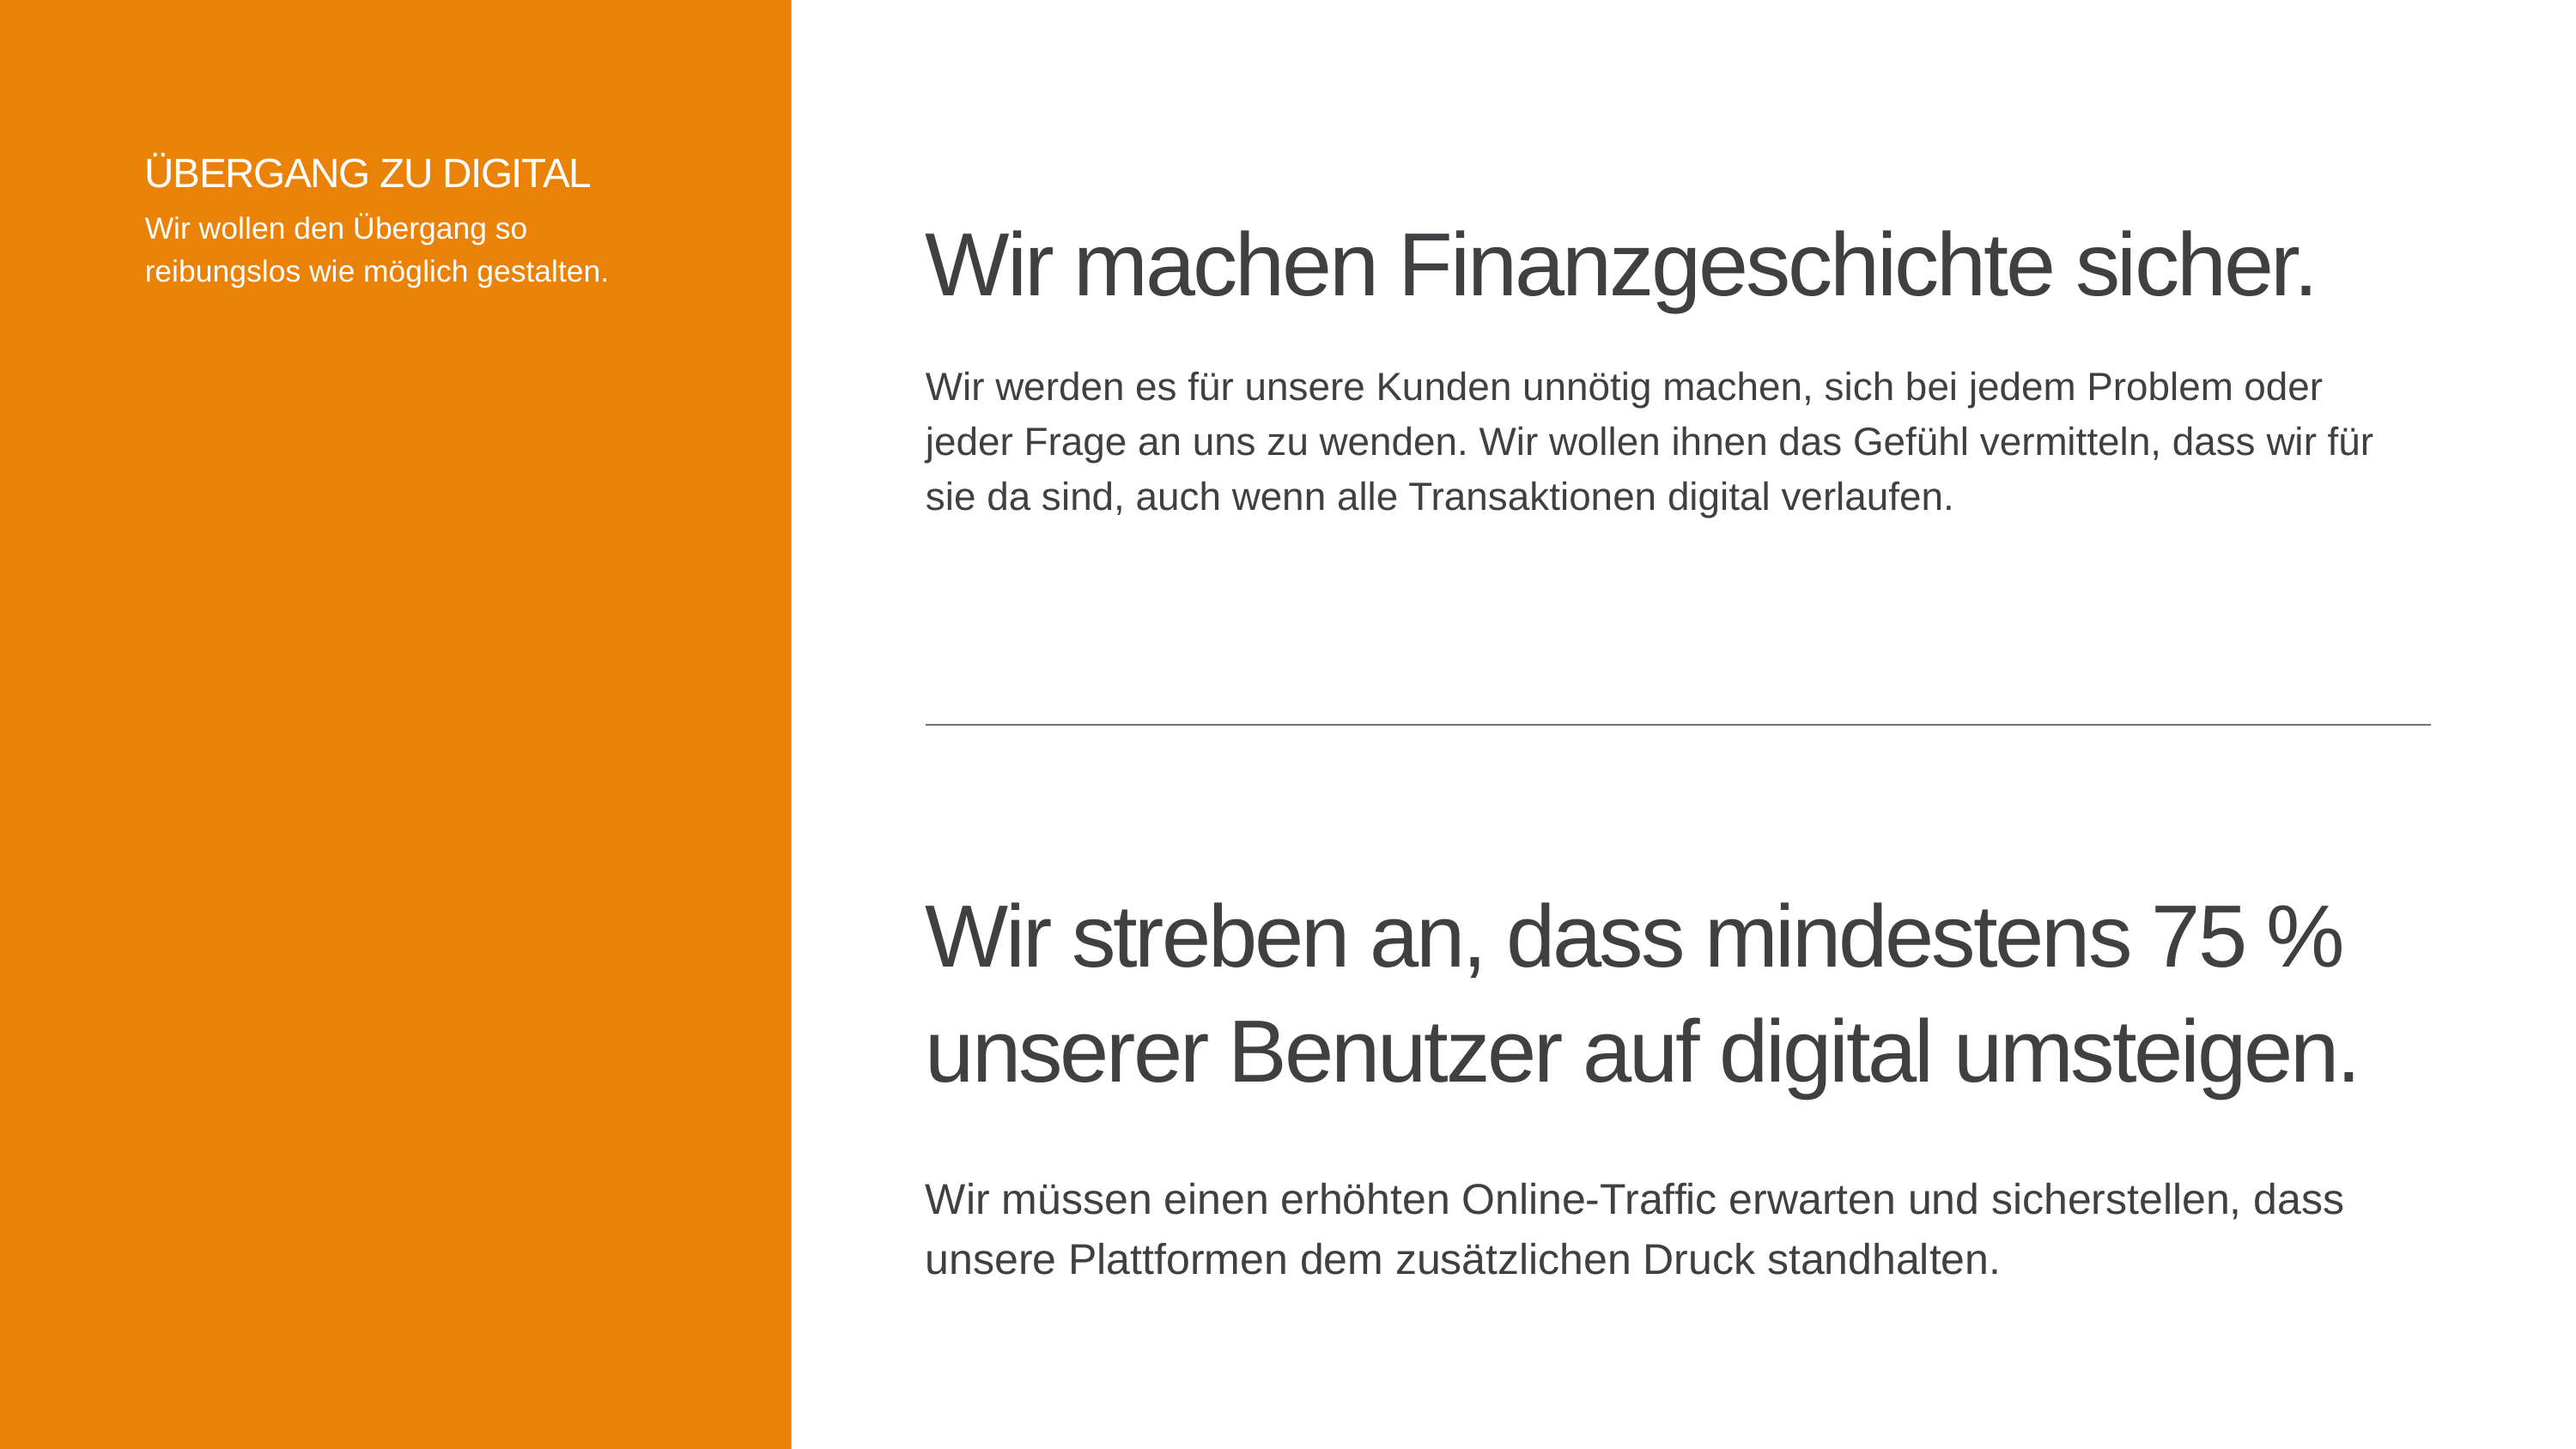

ÜBERGANG ZU DIGITAL
Wir wollen den Übergang so reibungslos wie möglich gestalten.
Wir machen Finanzgeschichte sicher.
Wir werden es für unsere Kunden unnötig machen, sich bei jedem Problem oder jeder Frage an uns zu wenden. Wir wollen ihnen das Gefühl vermitteln, dass wir für sie da sind, auch wenn alle Transaktionen digital verlaufen.

Wir streben an, dass mindestens 75 % unserer Benutzer auf digital umsteigen.
Wir müssen einen erhöhten Online-Traffic erwarten und sicherstellen, dass unsere Plattformen dem zusätzlichen Druck standhalten.